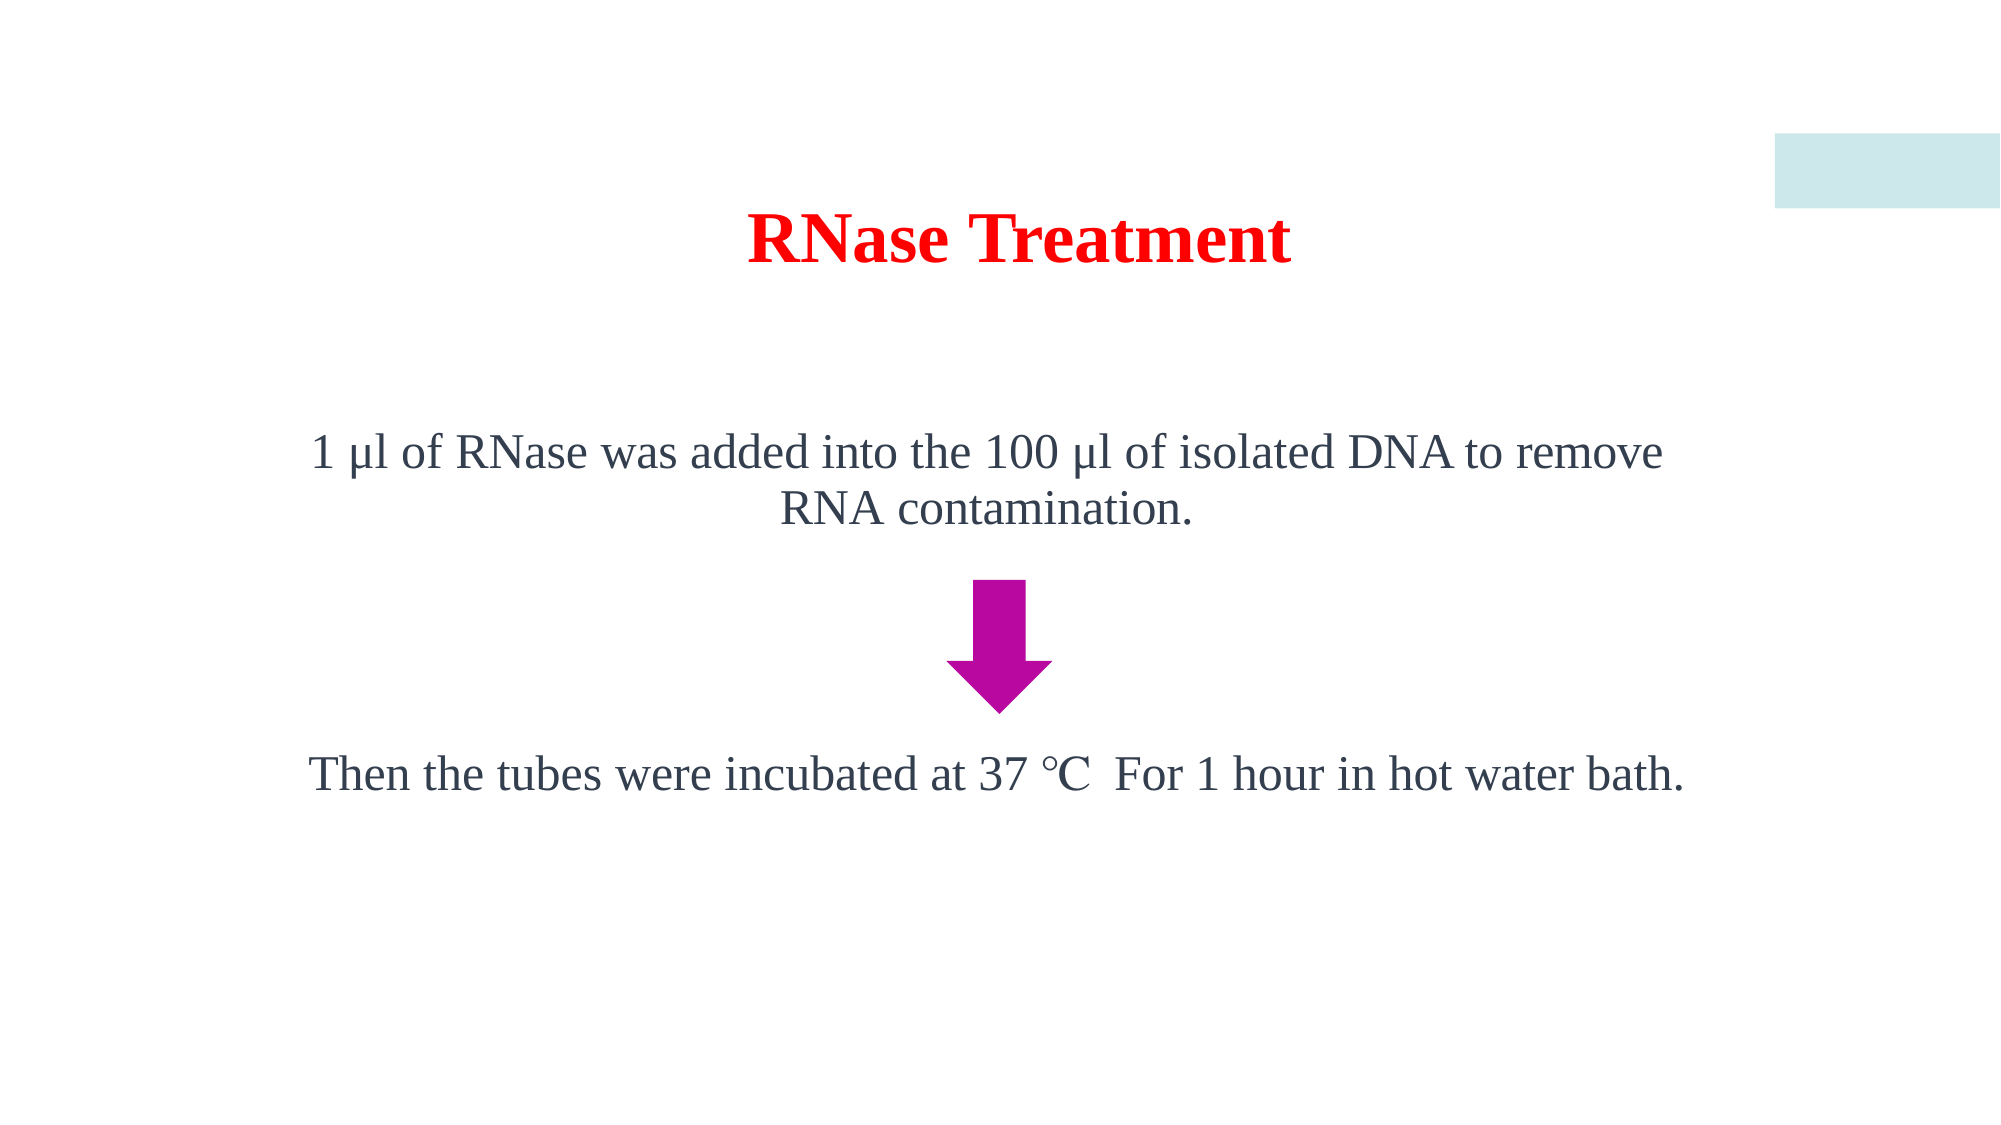

RNase Treatment
| 1 μl of RNase was added into the 100 μl of isolated DNA to remove RNA contamination. |
| --- |
| Then the tubes were incubated at 37 ℃ For 1 hour in hot water bath. |